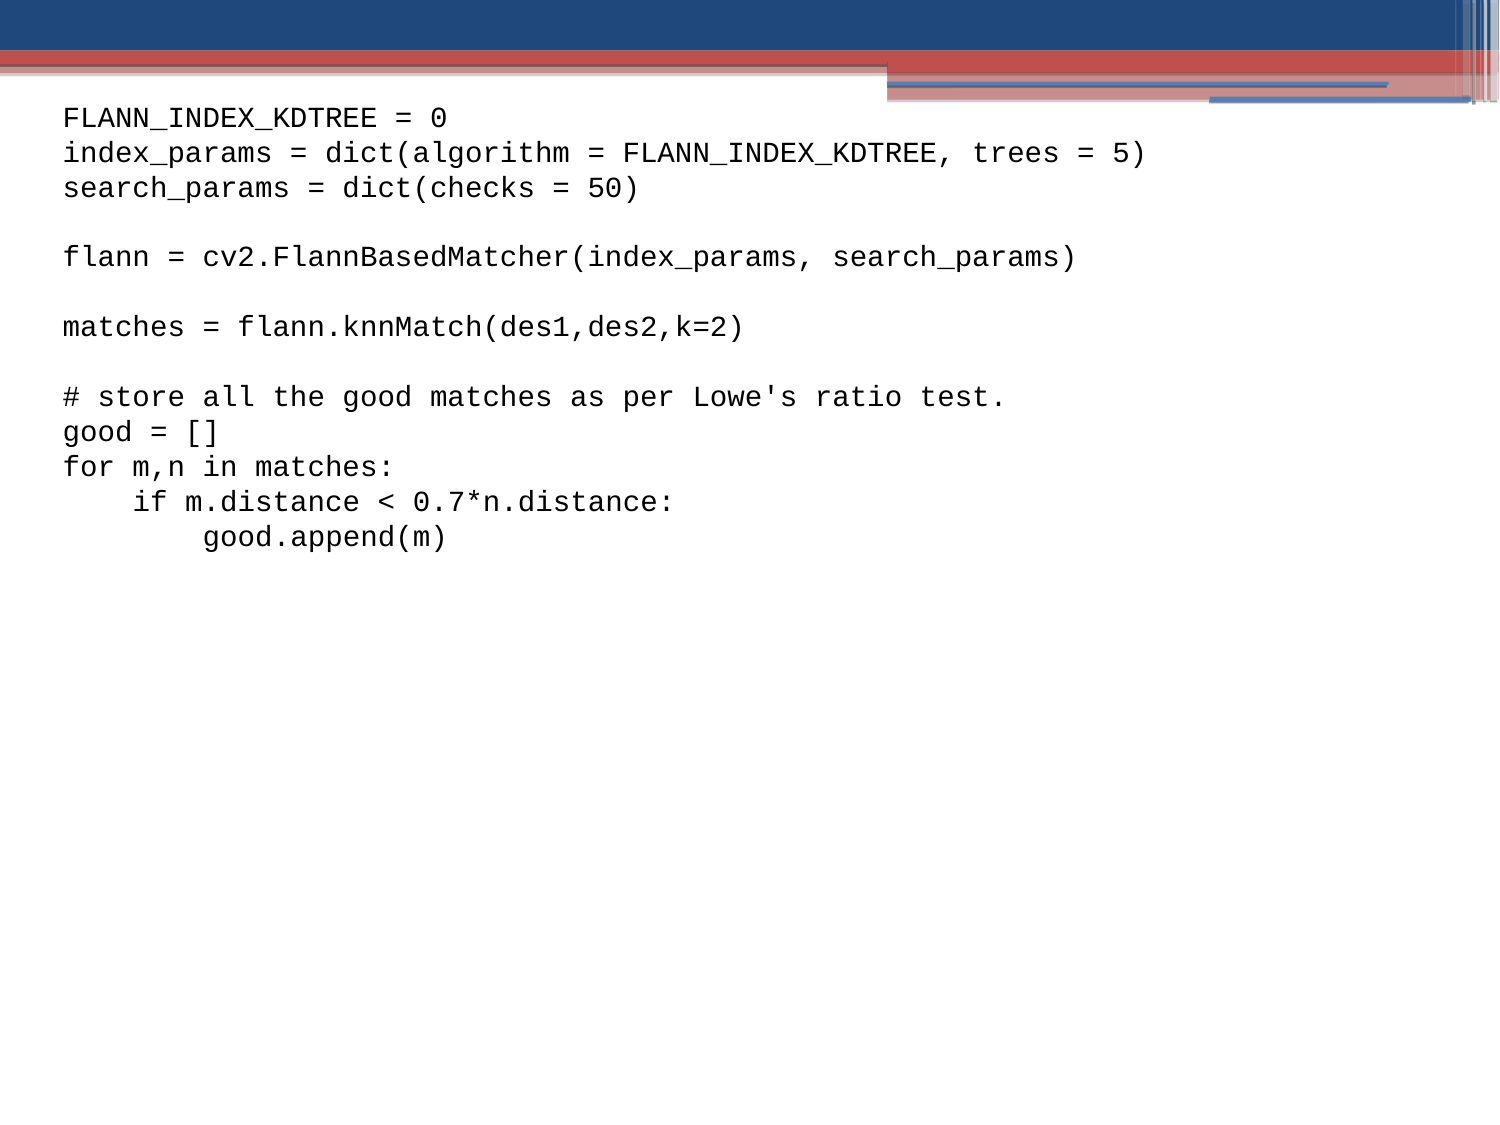

FLANN_INDEX_KDTREE = 0
index_params = dict(algorithm = FLANN_INDEX_KDTREE, trees = 5)
search_params = dict(checks = 50)

flann = cv2.FlannBasedMatcher(index_params, search_params)

matches = flann.knnMatch(des1,des2,k=2)

# store all the good matches as per Lowe's ratio test.
good = []
for m,n in matches:
    if m.distance < 0.7*n.distance:
        good.append(m)